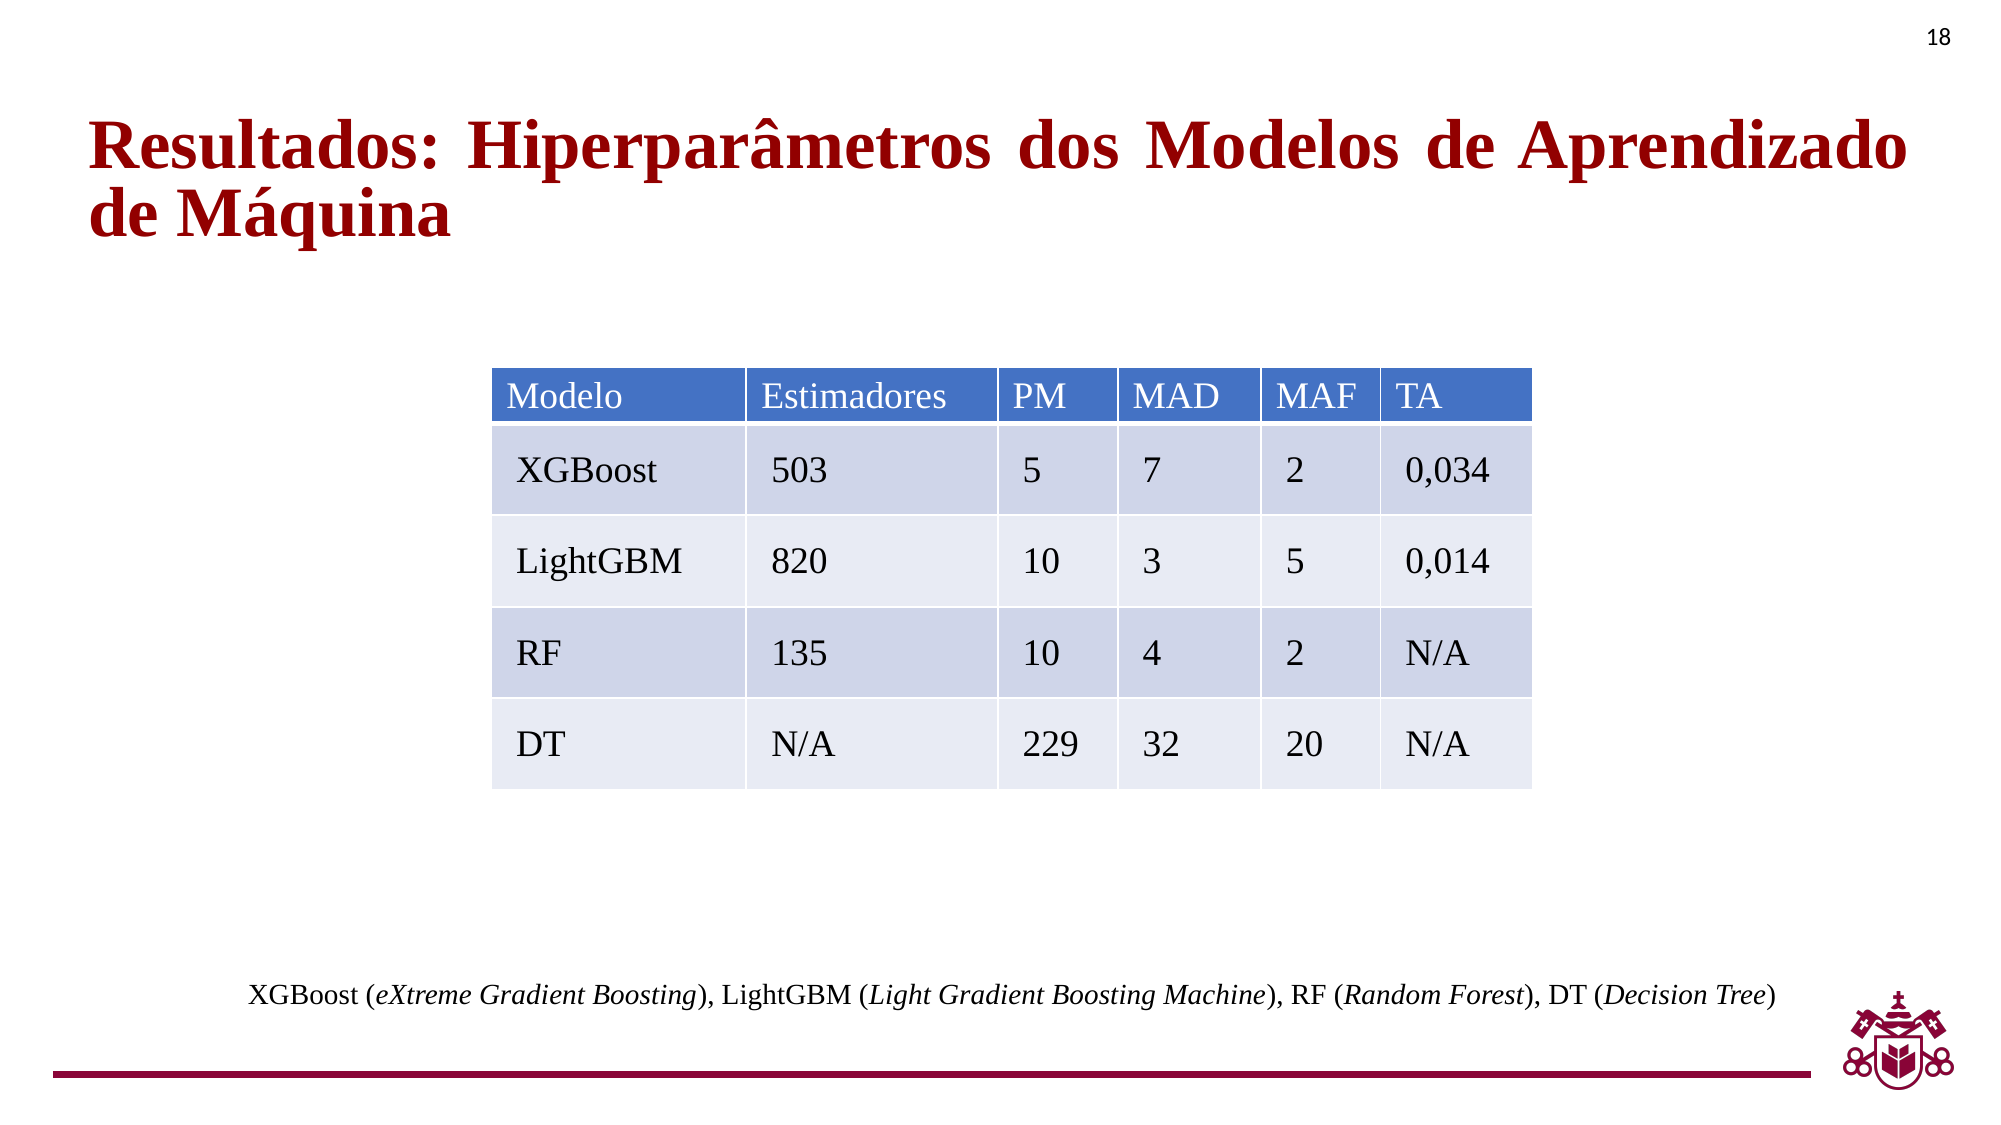

18
Resultados: Hiperparâmetros dos Modelos de Aprendizado de Máquina
| Modelo | Estimadores | PM | MAD | MAF | TA |
| --- | --- | --- | --- | --- | --- |
| XGBoost | 503 | 5 | 7 | 2 | 0,034 |
| LightGBM | 820 | 10 | 3 | 5 | 0,014 |
| RF | 135 | 10 | 4 | 2 | N/A |
| DT | N/A | 229 | 32 | 20 | N/A |
XGBoost (eXtreme Gradient Boosting), LightGBM (Light Gradient Boosting Machine), RF (Random Forest), DT (Decision Tree)